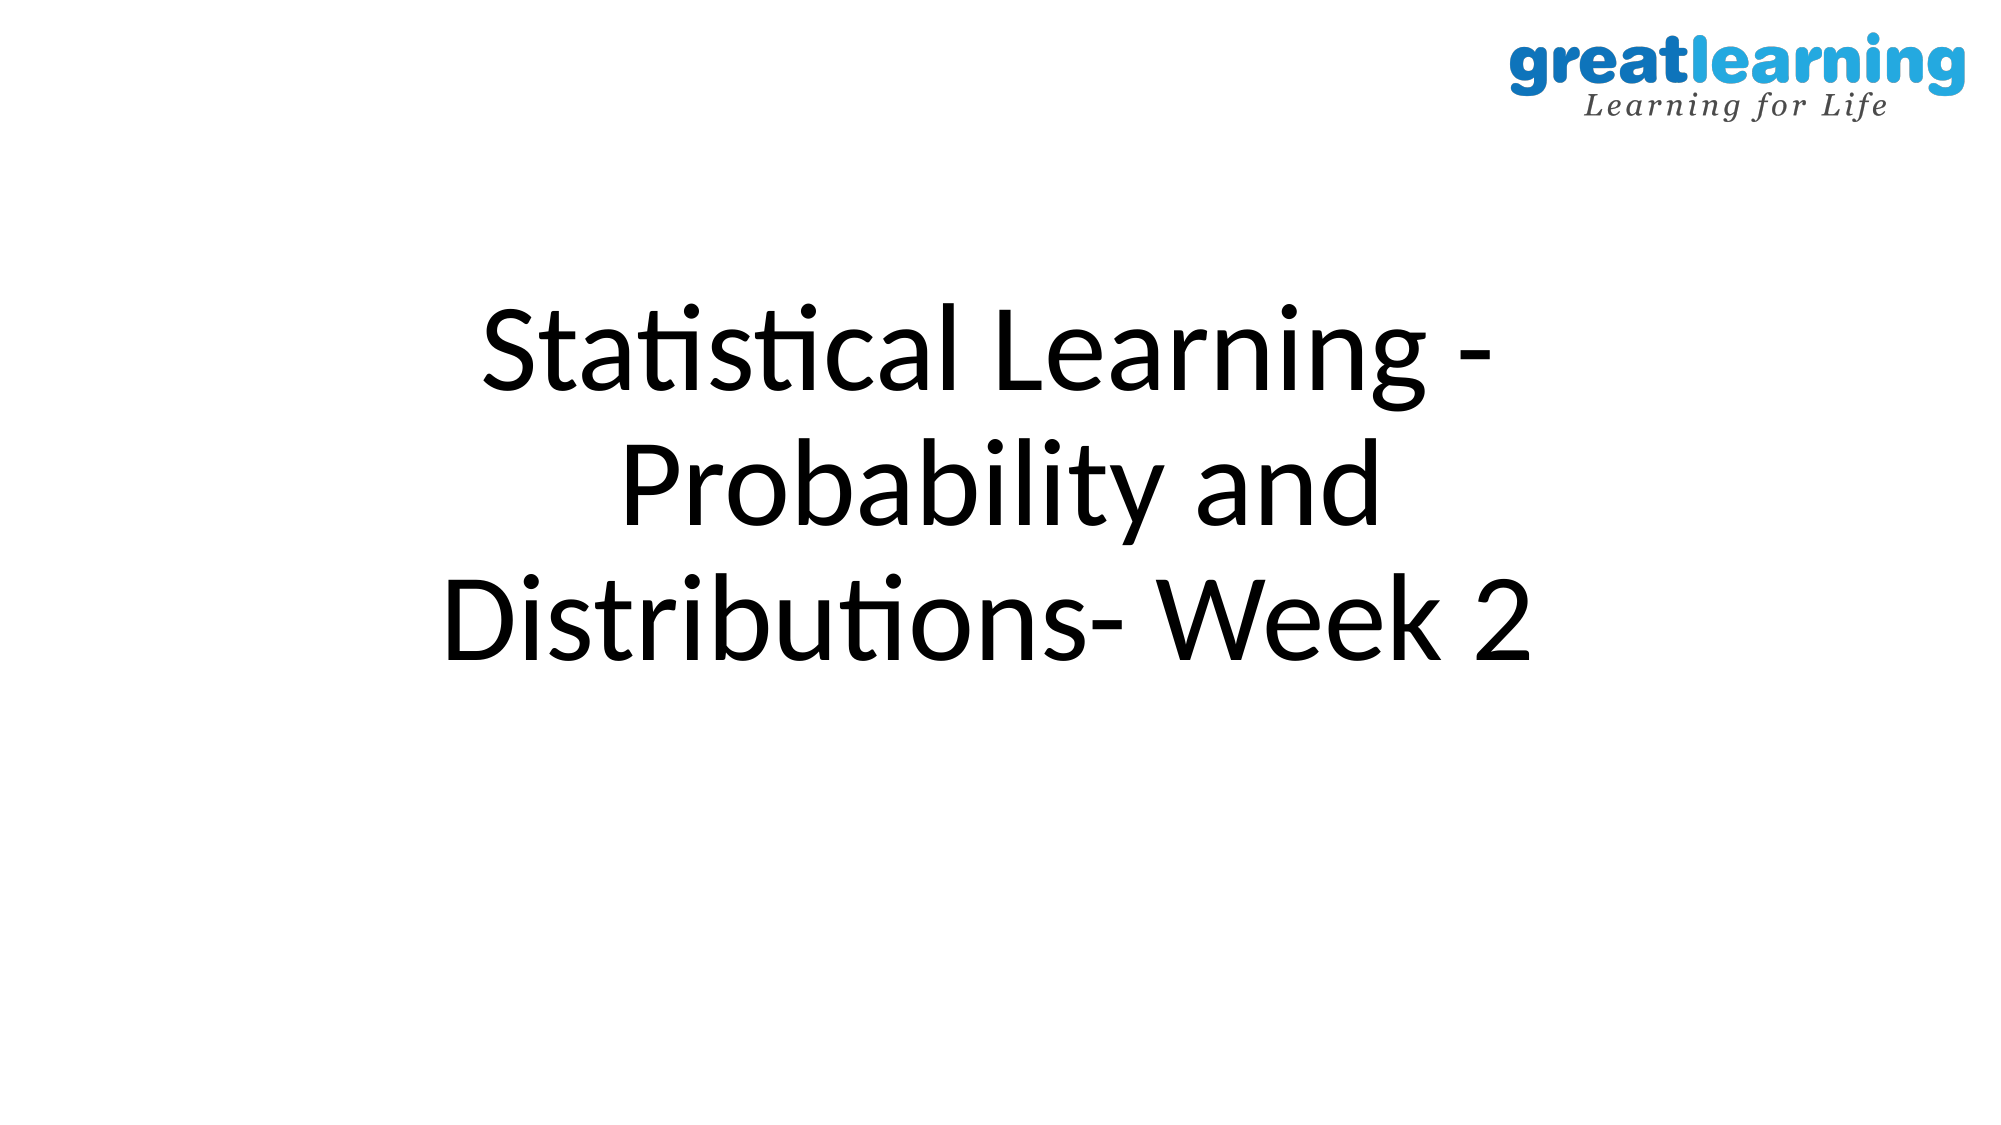

# Statistical Learning - Probability and Distributions- Week 2